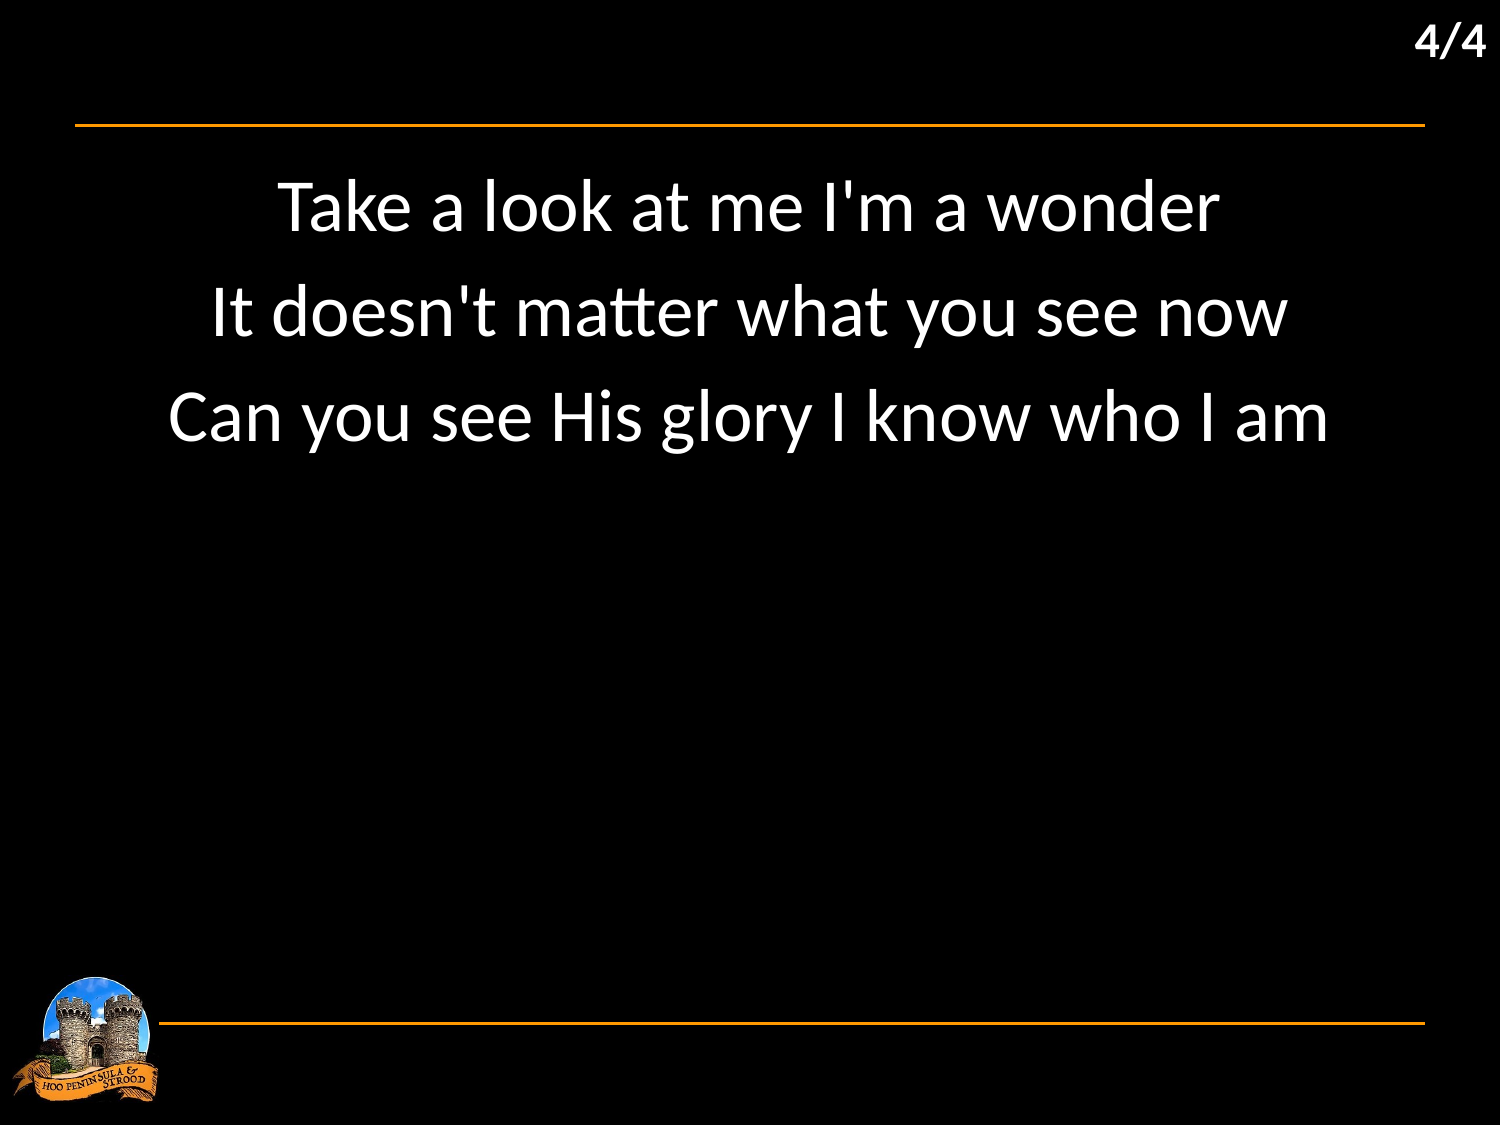

4/4
Take a look at me I'm a wonder
It doesn't matter what you see now
Can you see His glory I know who I am